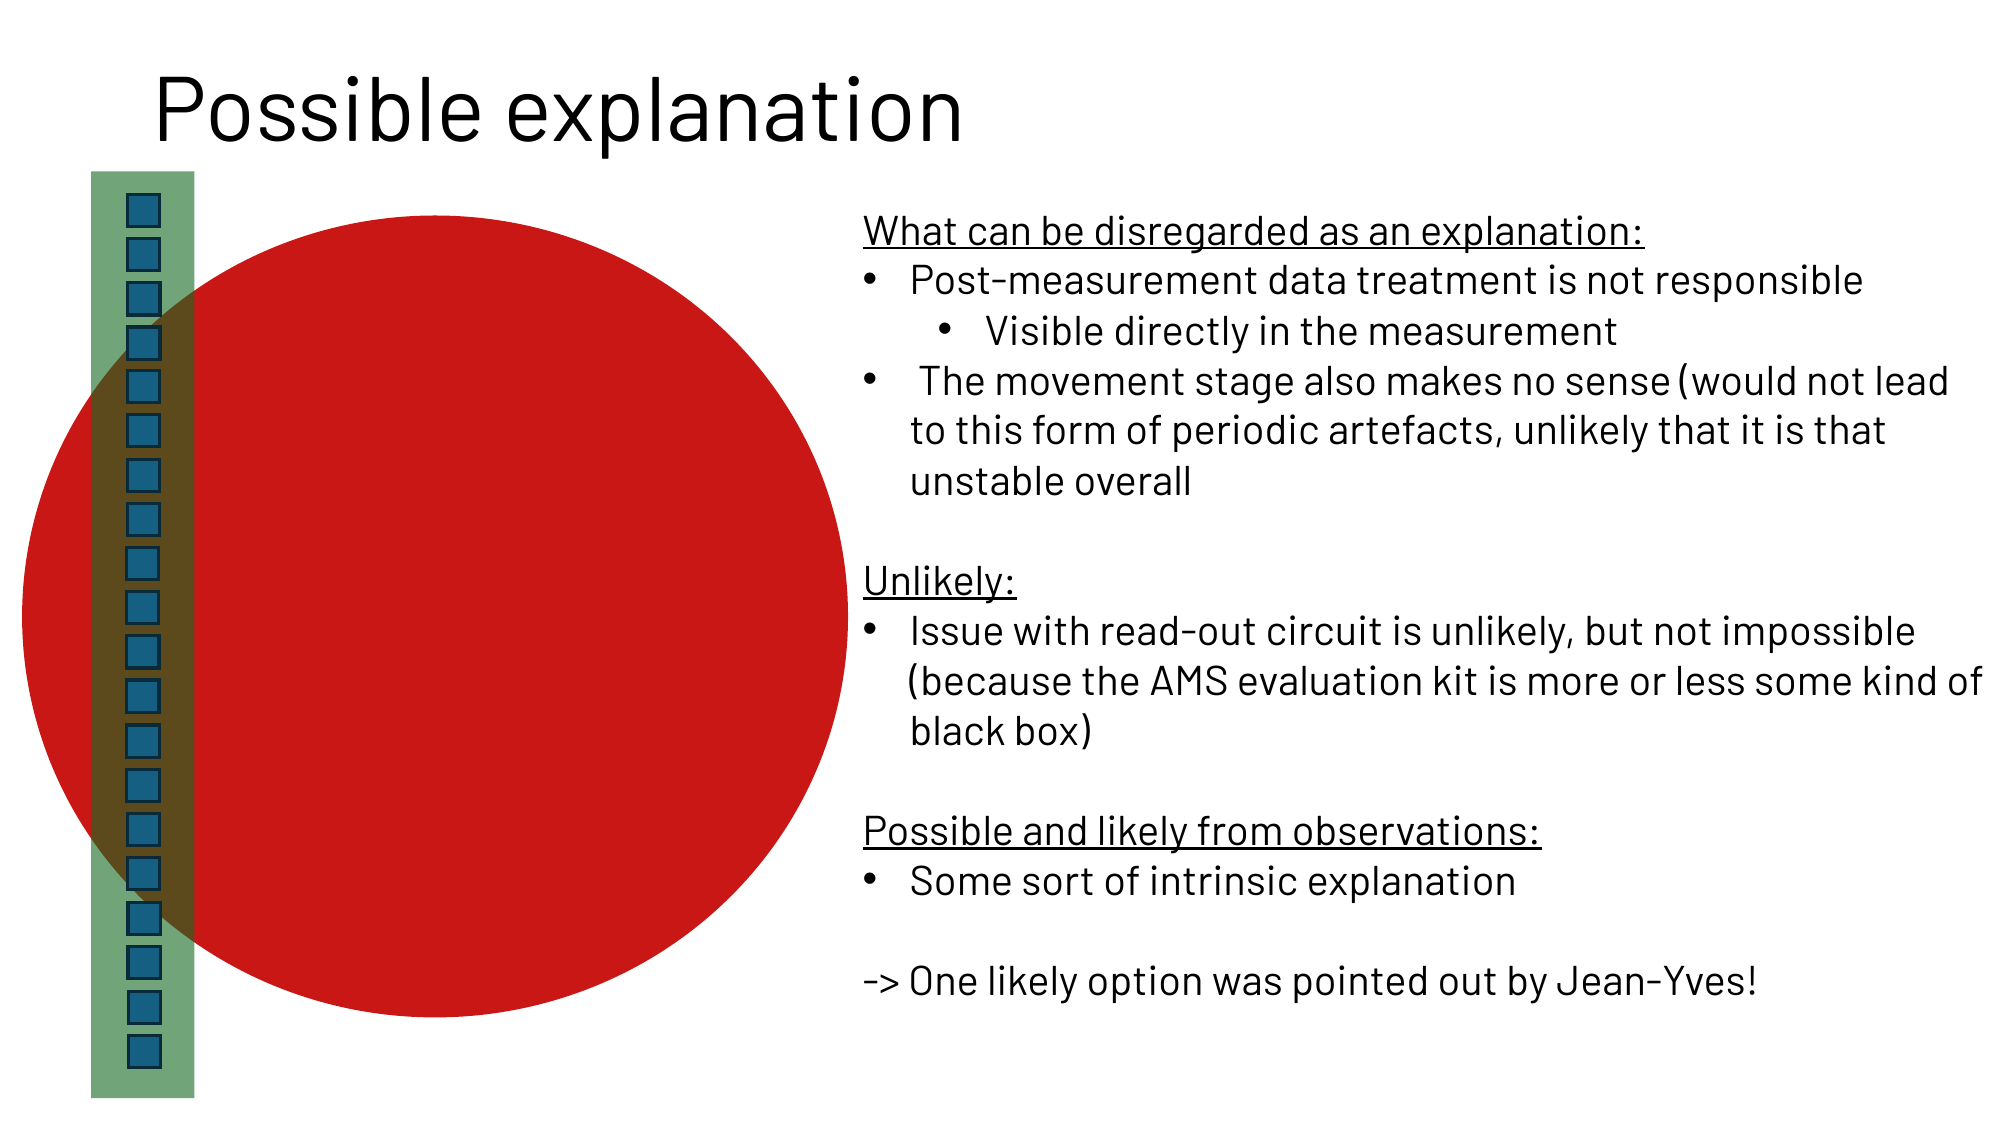

# Possible explanation

What can be disregarded as an explanation:
Post-measurement data treatment is not responsible
Visible directly in the measurement
 The movement stage also makes no sense (would not lead to this form of periodic artefacts, unlikely that it is that unstable overall

Unlikely:
Issue with read-out circuit is unlikely, but not impossible (because the AMS evaluation kit is more or less some kind of black box)

Possible and likely from observations:
Some sort of intrinsic explanation

-> One likely option was pointed out by Jean-Yves!